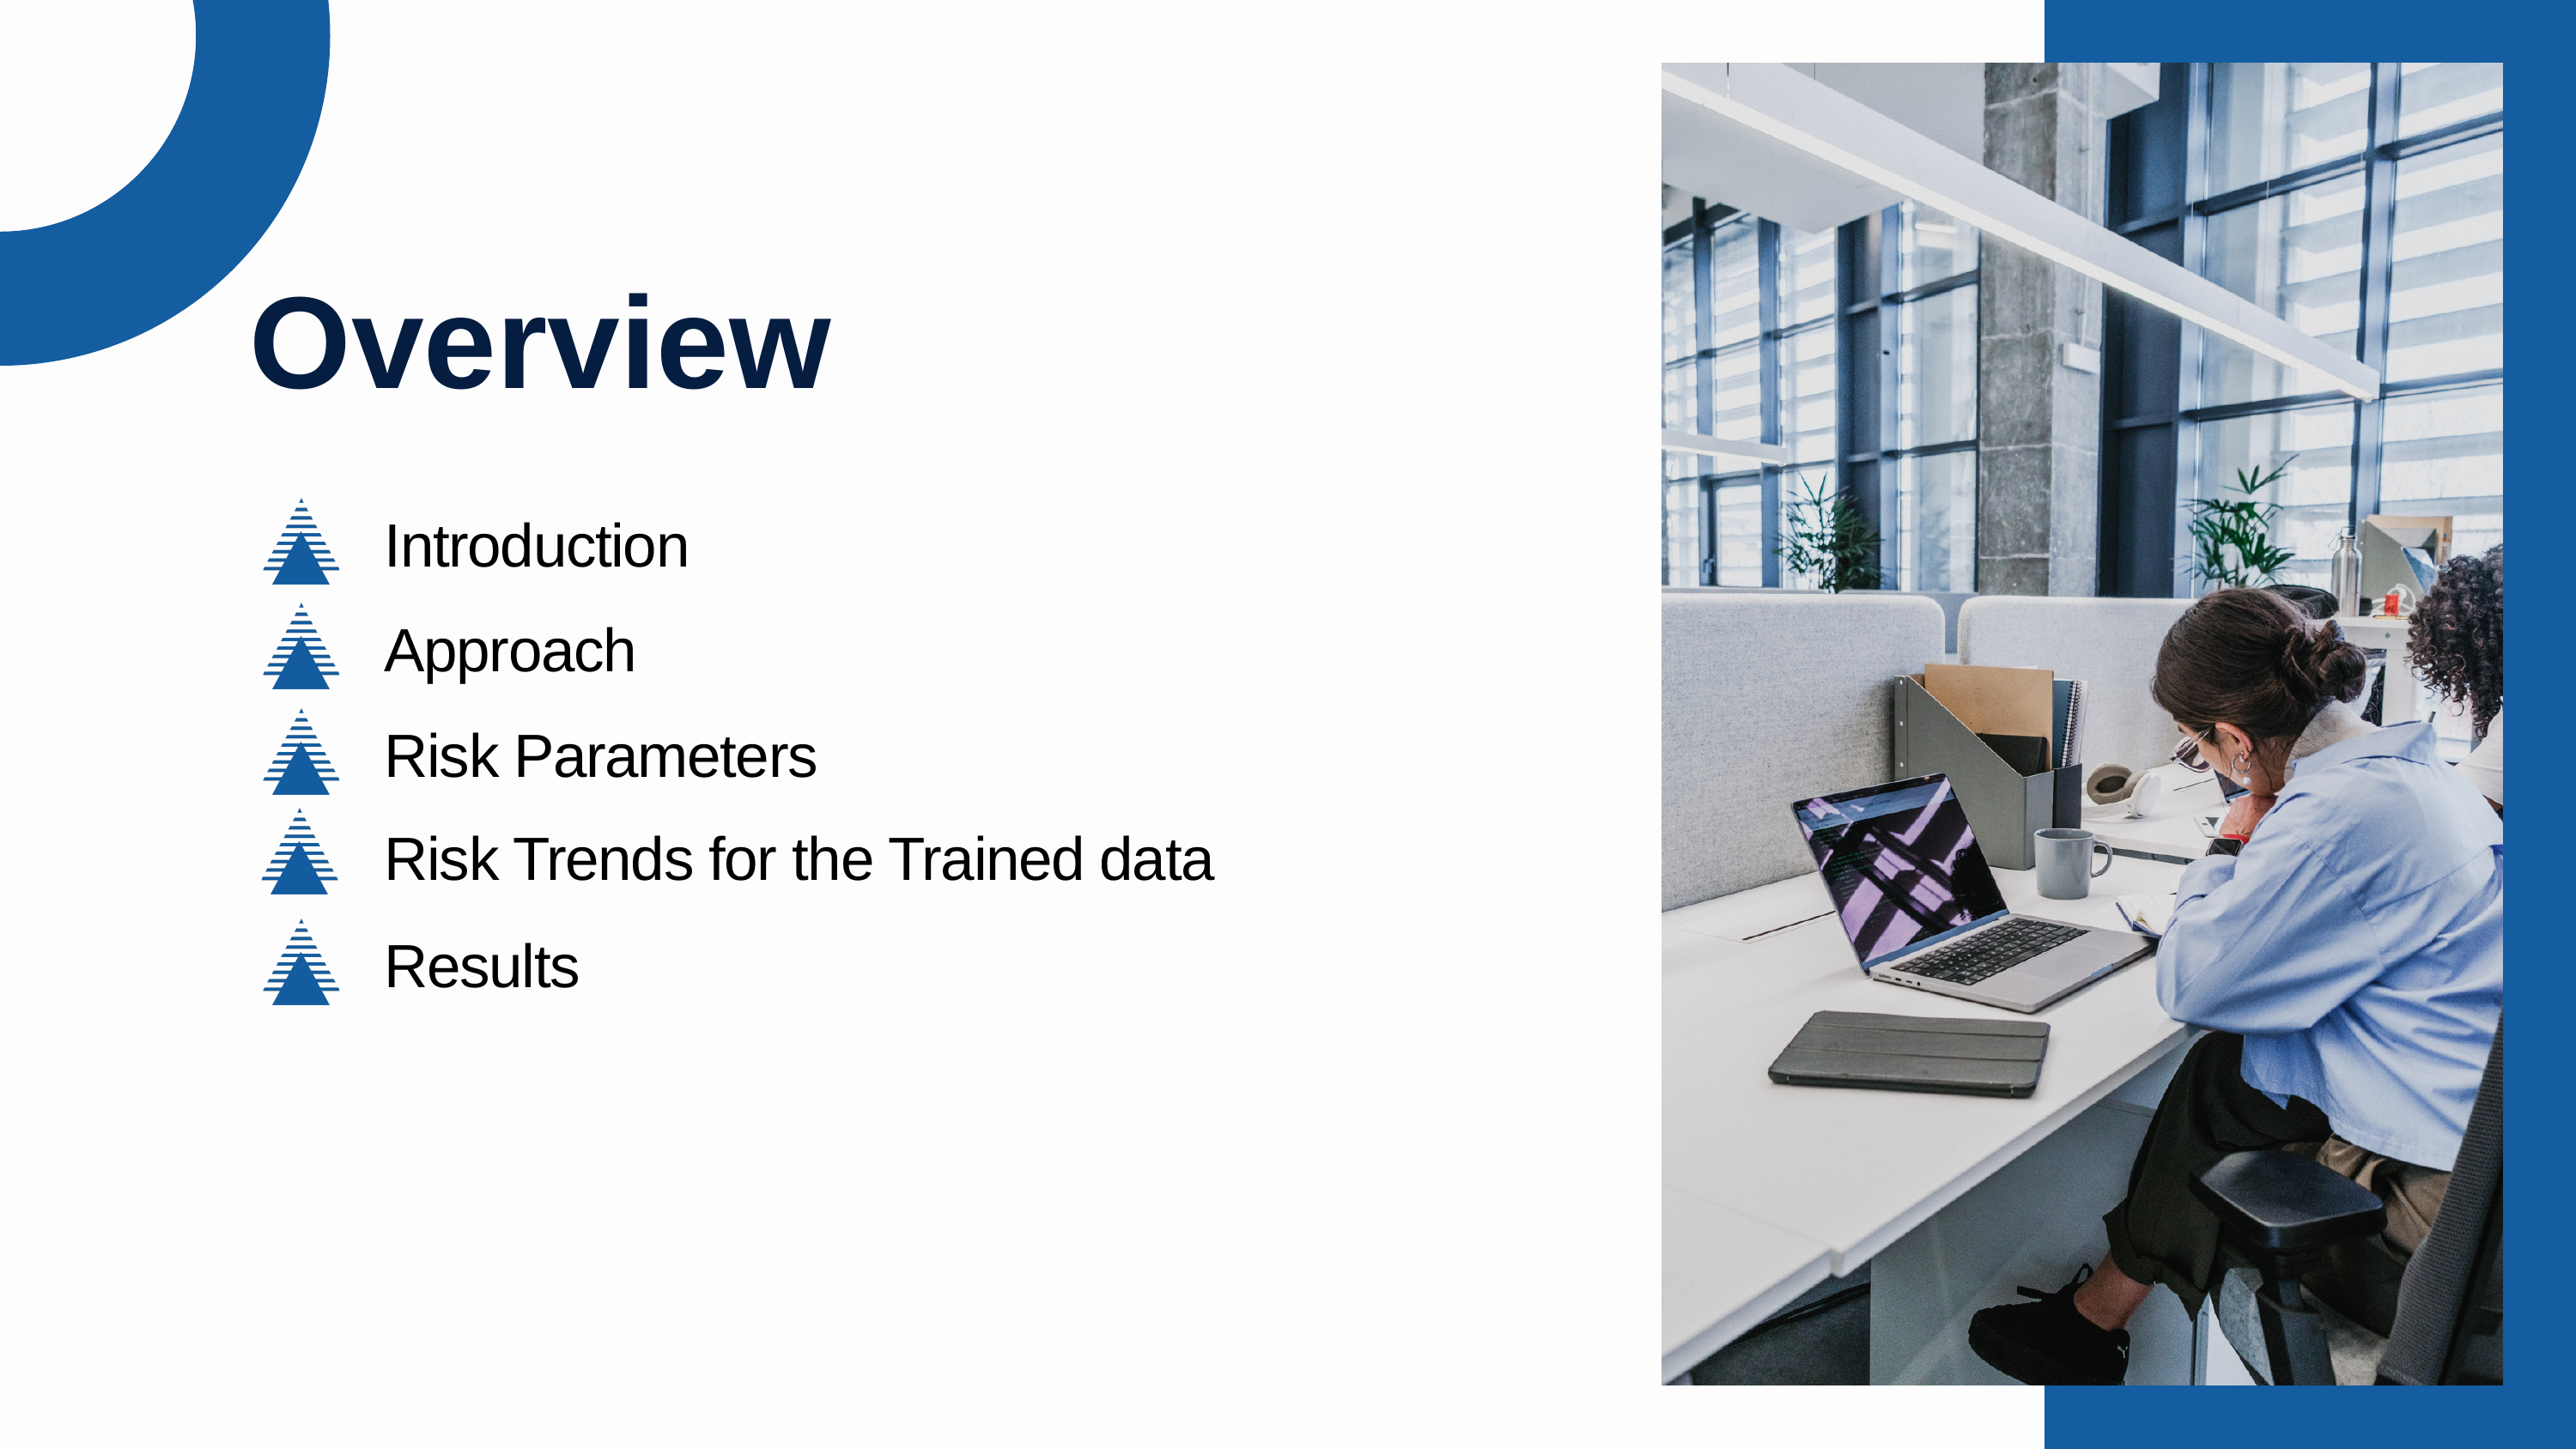

Overview
Introduction

Approach

Risk Parameters

Risk Trends for the Trained data

Results